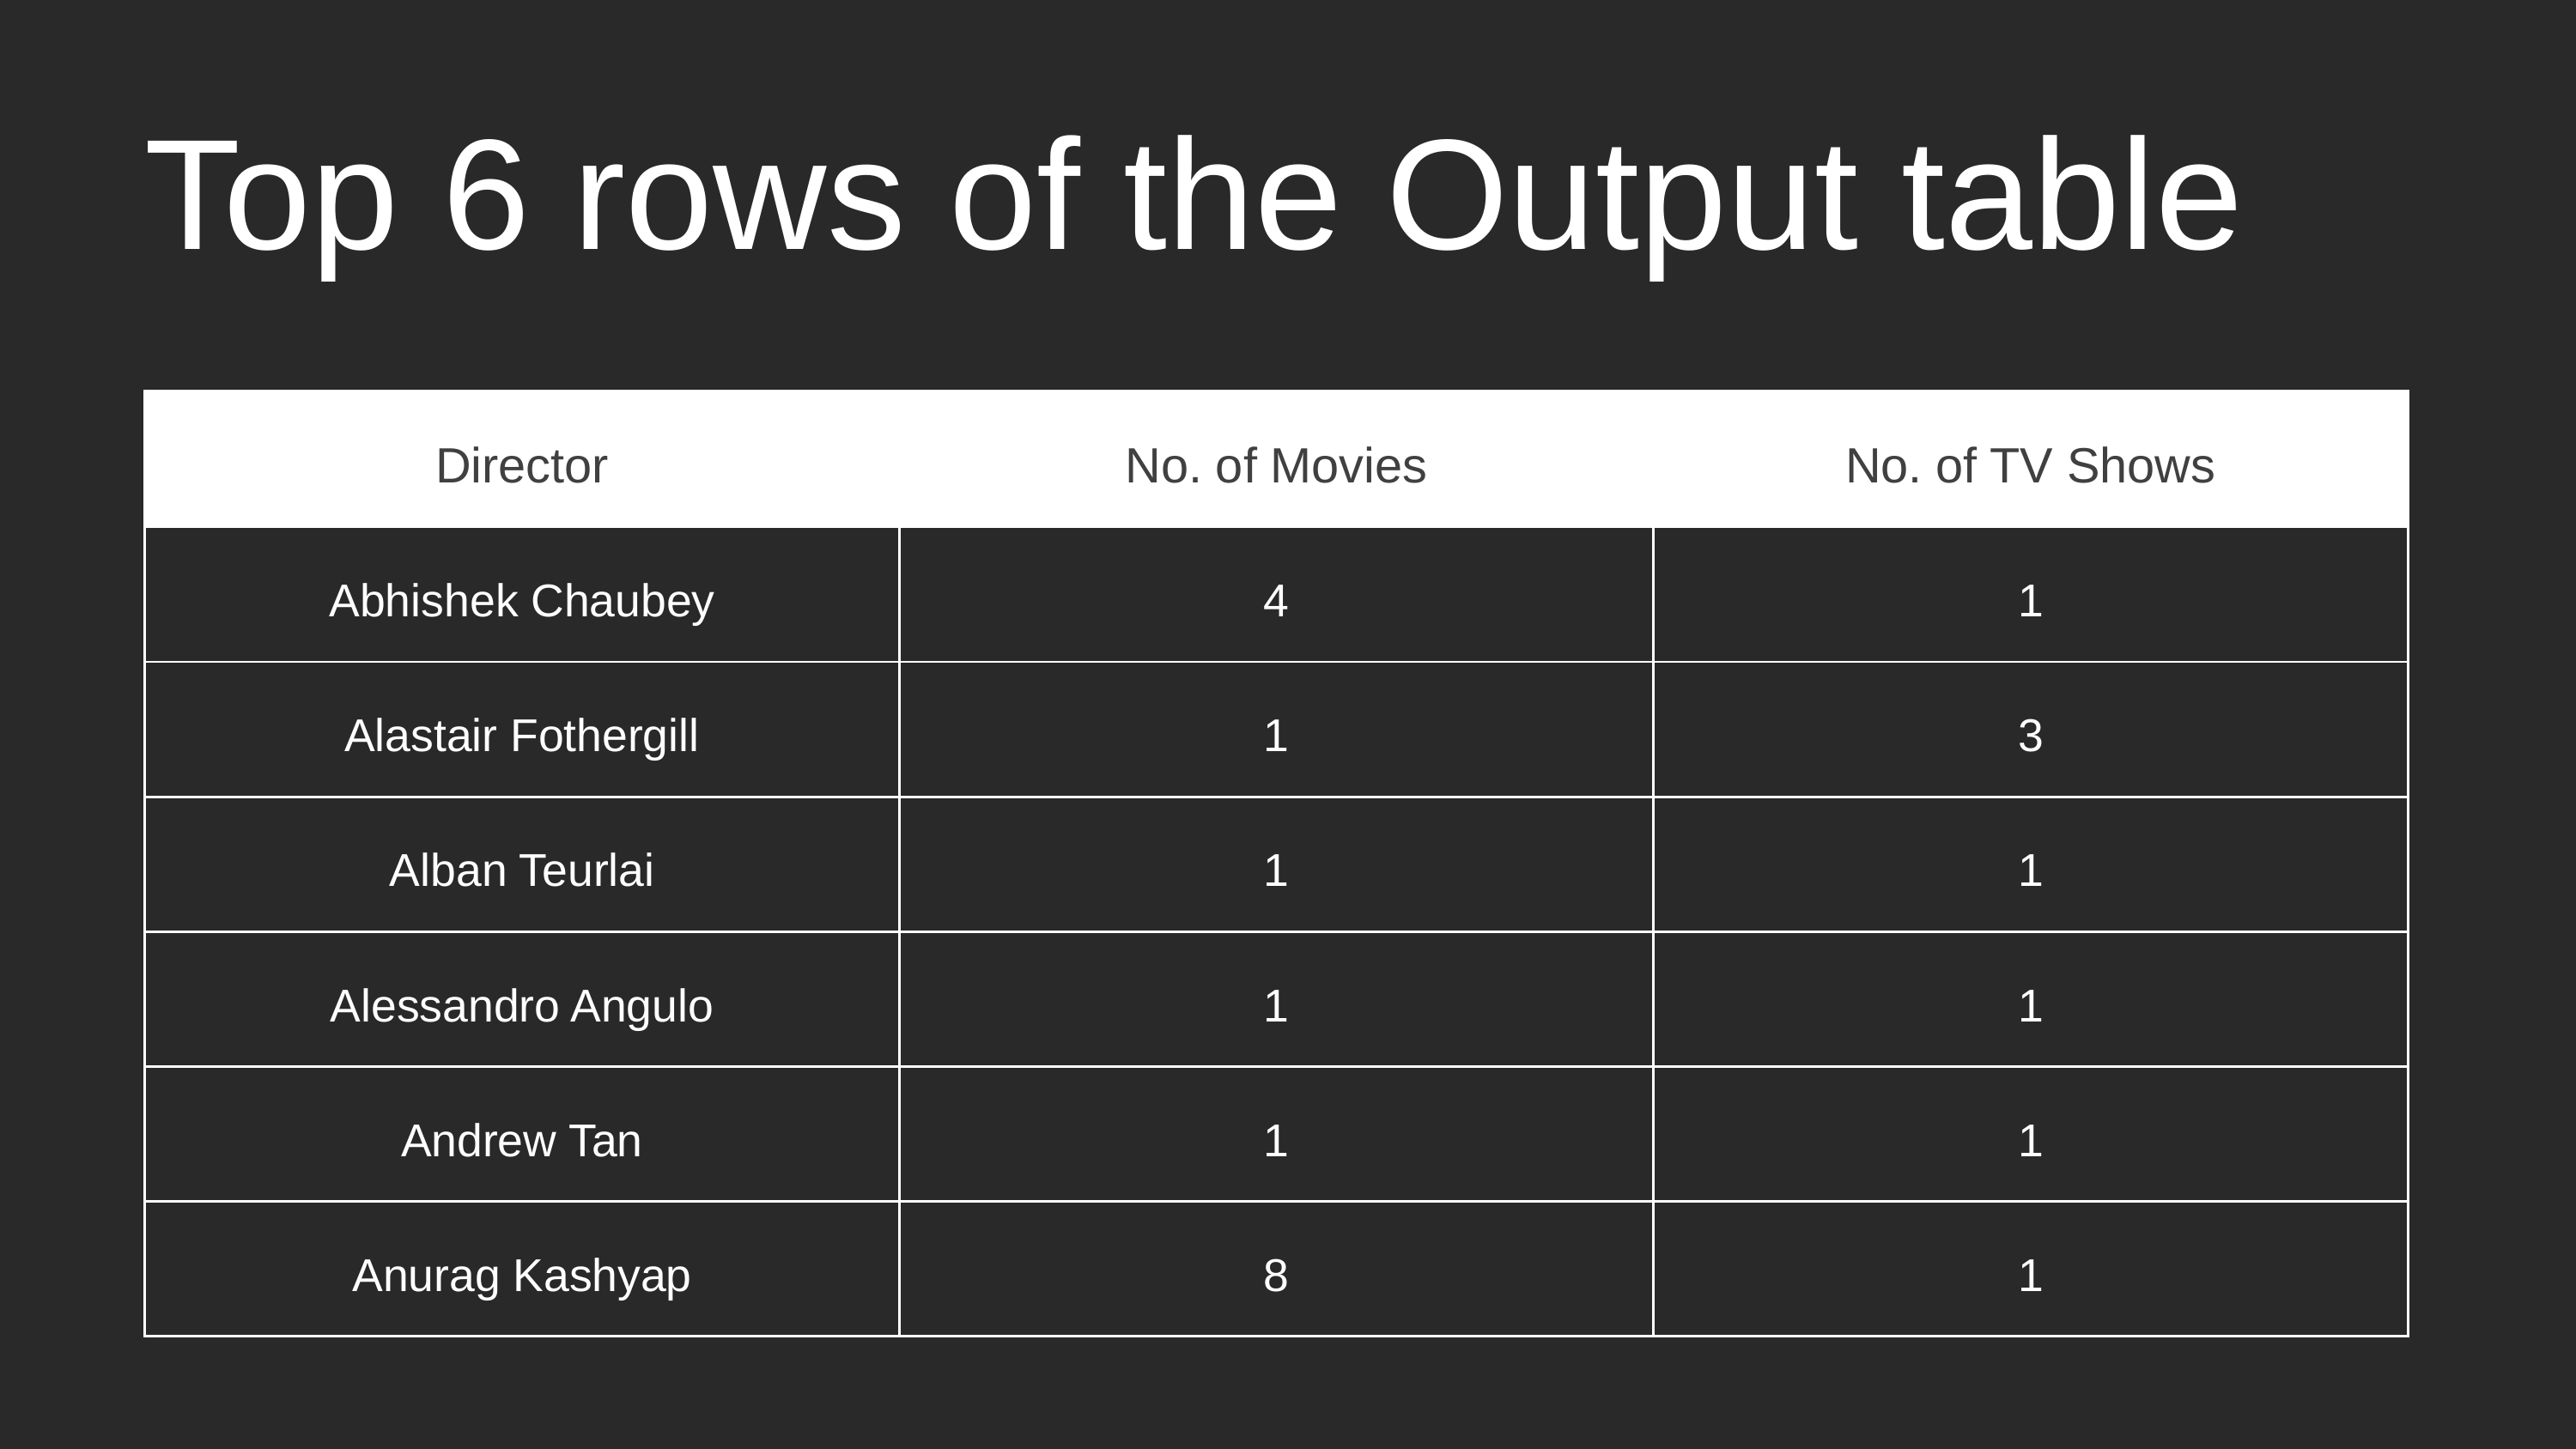

Top 6 rows of the Output table
| Director | No. of Movies | No. of TV Shows |
| --- | --- | --- |
| Abhishek Chaubey | 4 | 1 |
| Alastair Fothergill | 1 | 3 |
| Alban Teurlai | 1 | 1 |
| Alessandro Angulo | 1 | 1 |
| Andrew Tan | 1 | 1 |
| Anurag Kashyap | 8 | 1 |